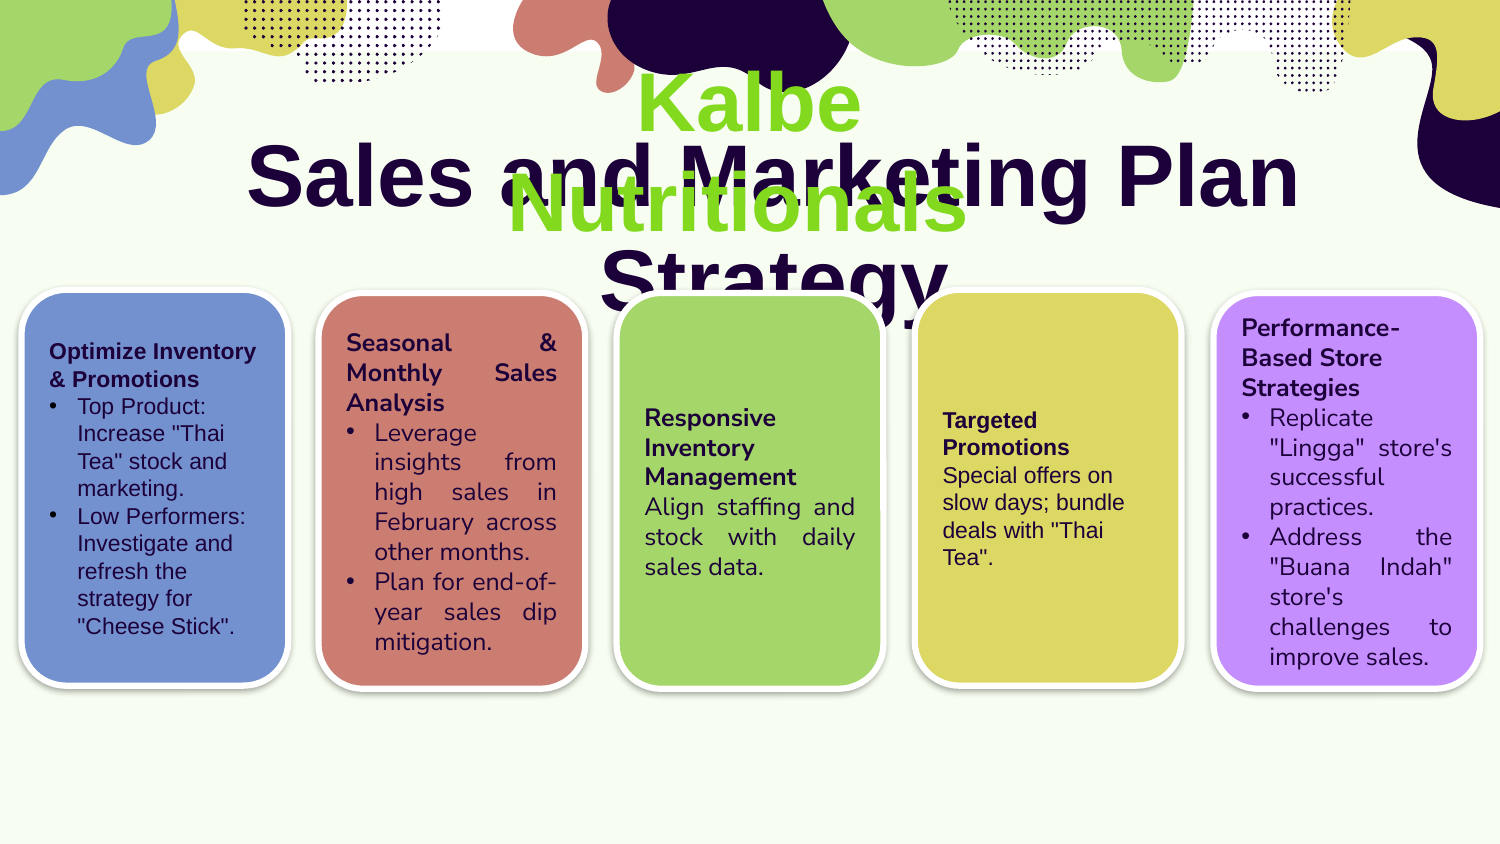

Kalbe Nutritionals
# Sales and Marketing Plan Strategy
Optimize Inventory & Promotions
Top Product: Increase "Thai Tea" stock and marketing.
Low Performers: Investigate and refresh the strategy for "Cheese Stick".
Targeted Promotions
Special offers on slow days; bundle deals with "Thai Tea".
Seasonal & Monthly Sales Analysis
Leverage insights from high sales in February across other months.
Plan for end-of-year sales dip mitigation.
Responsive Inventory Management
Align staffing and stock with daily sales data.
Performance-Based Store Strategies
Replicate "Lingga" store's successful practices.
Address the "Buana Indah" store's challenges to improve sales.